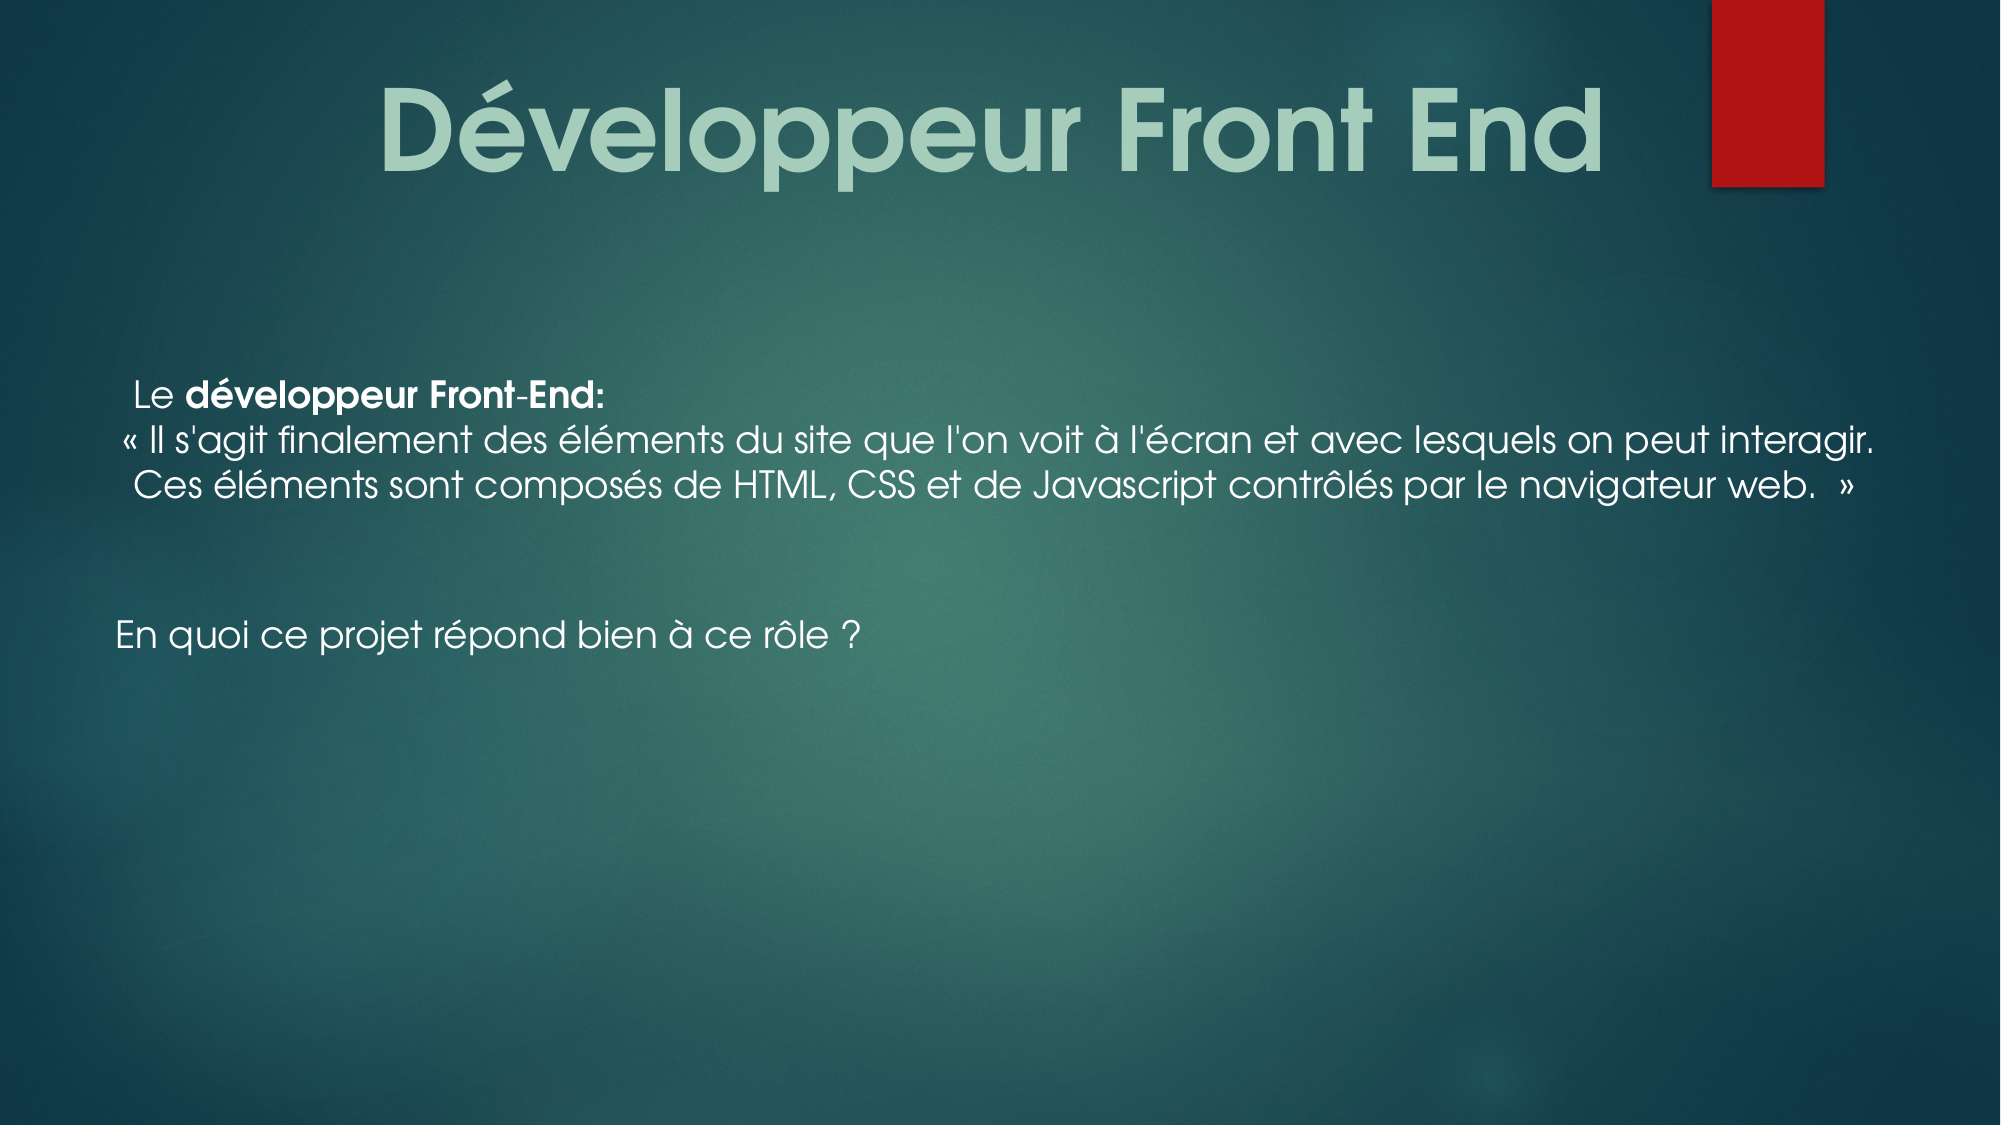

Développeur Front End
 Le développeur Front-End:
« Il s'agit finalement des éléments du site que l'on voit à l'écran et avec lesquels on peut interagir.
 Ces éléments sont composés de HTML, CSS et de Javascript contrôlés par le navigateur web.  »
En quoi ce projet répond bien à ce rôle ?